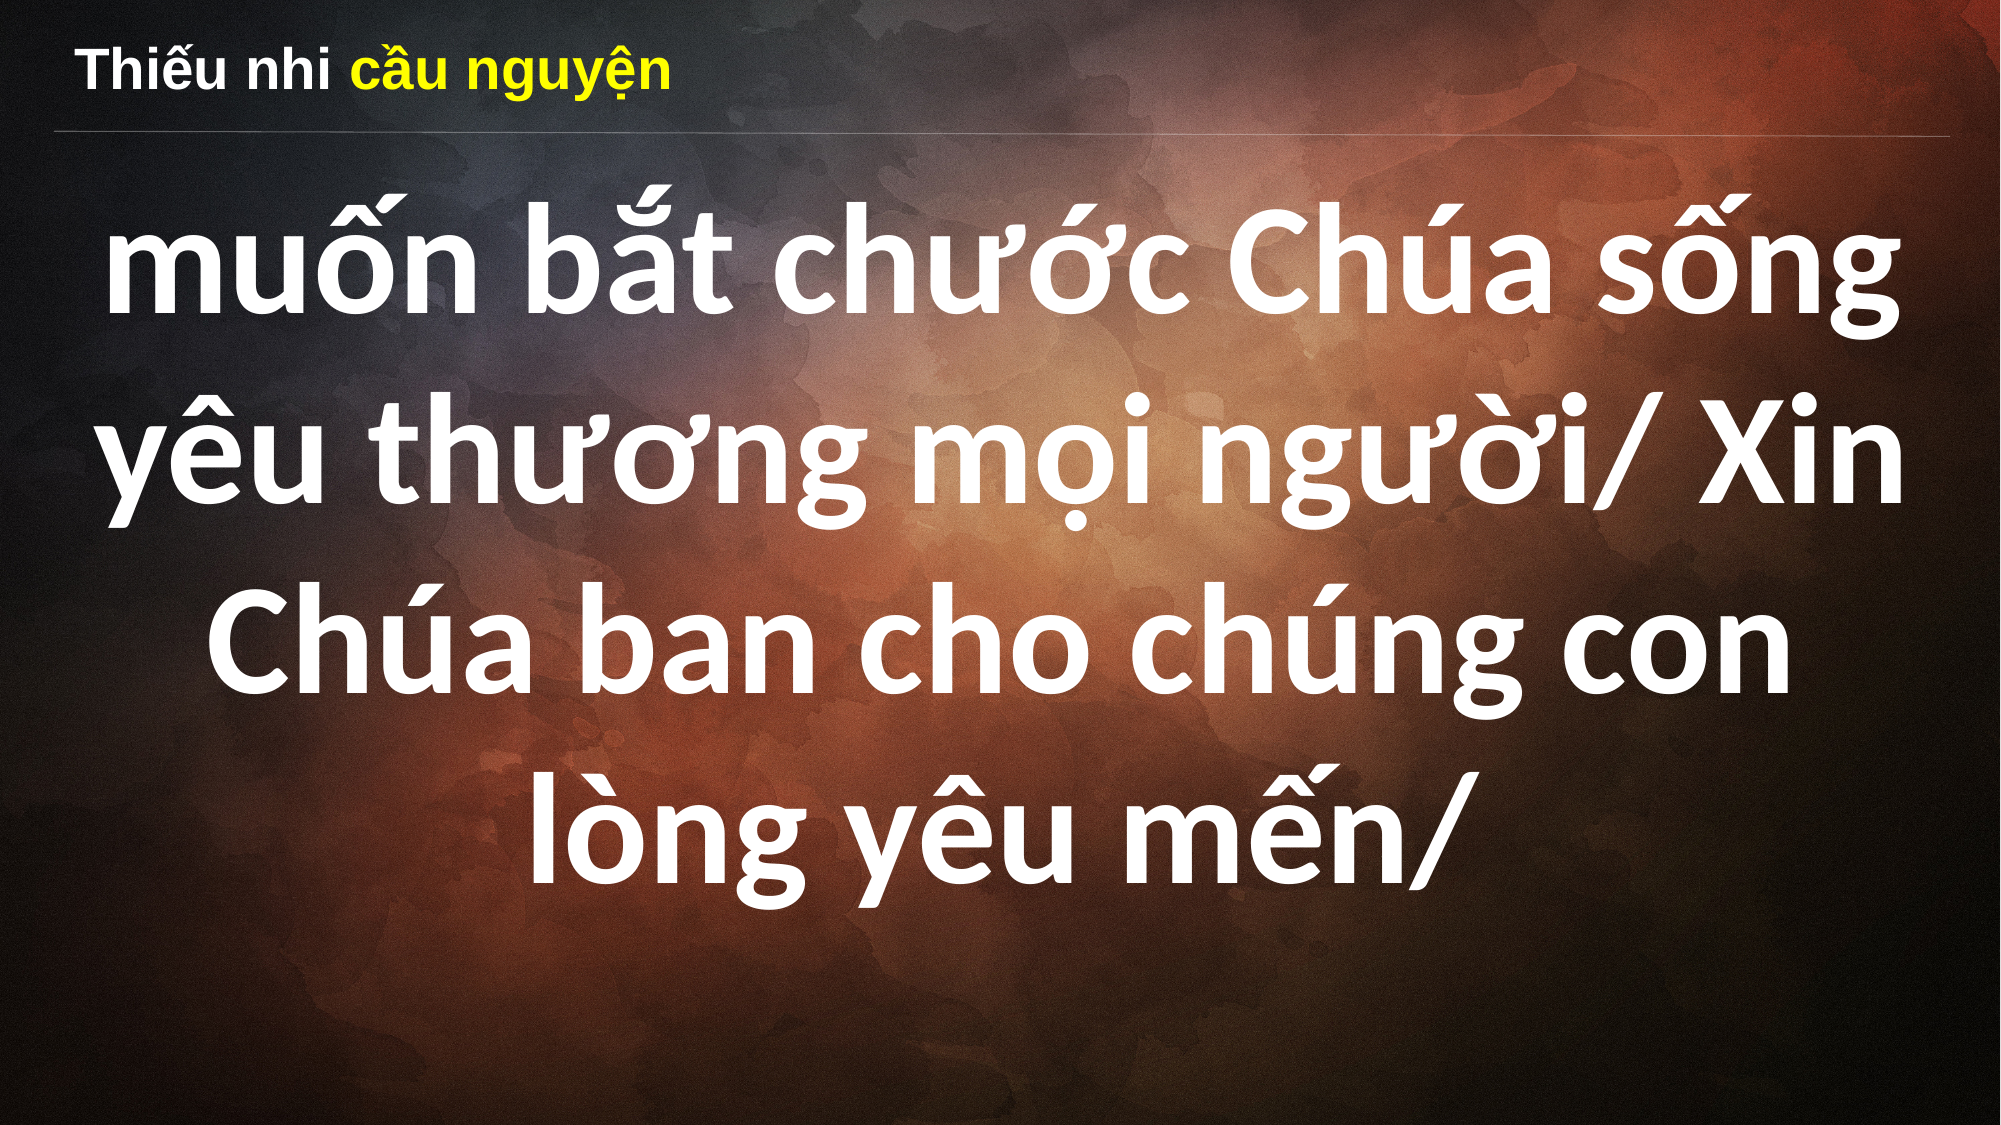

Thiếu nhi cầu nguyện
muốn bắt chước Chúa sống yêu thương mọi người/ Xin Chúa ban cho chúng con lòng yêu mến/